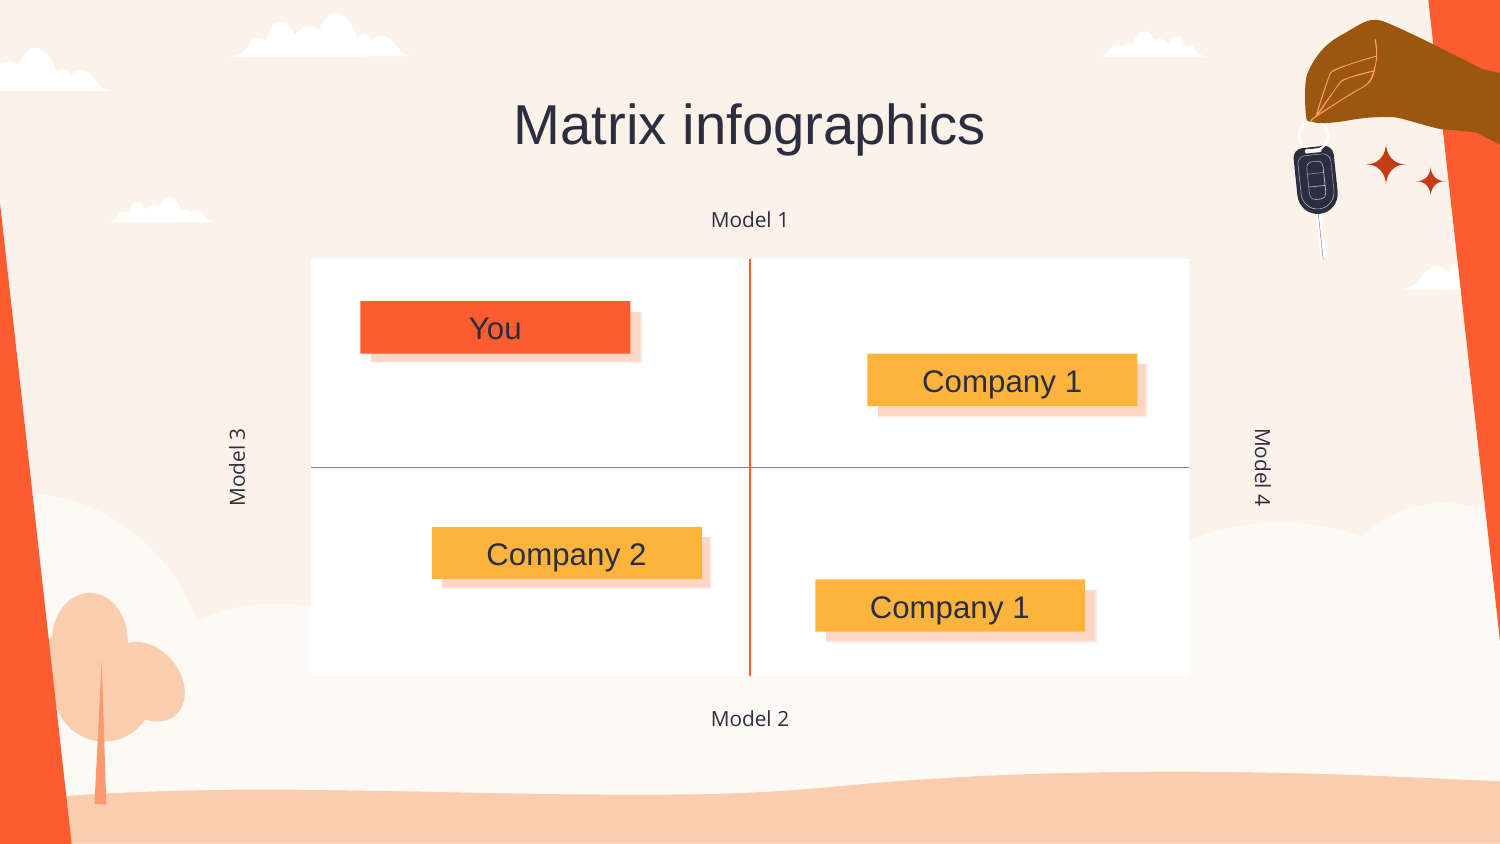

# Matrix infographics
Model 1

You
Company 1
Model 3
Model 4
Company 2
Company 1
Model 2